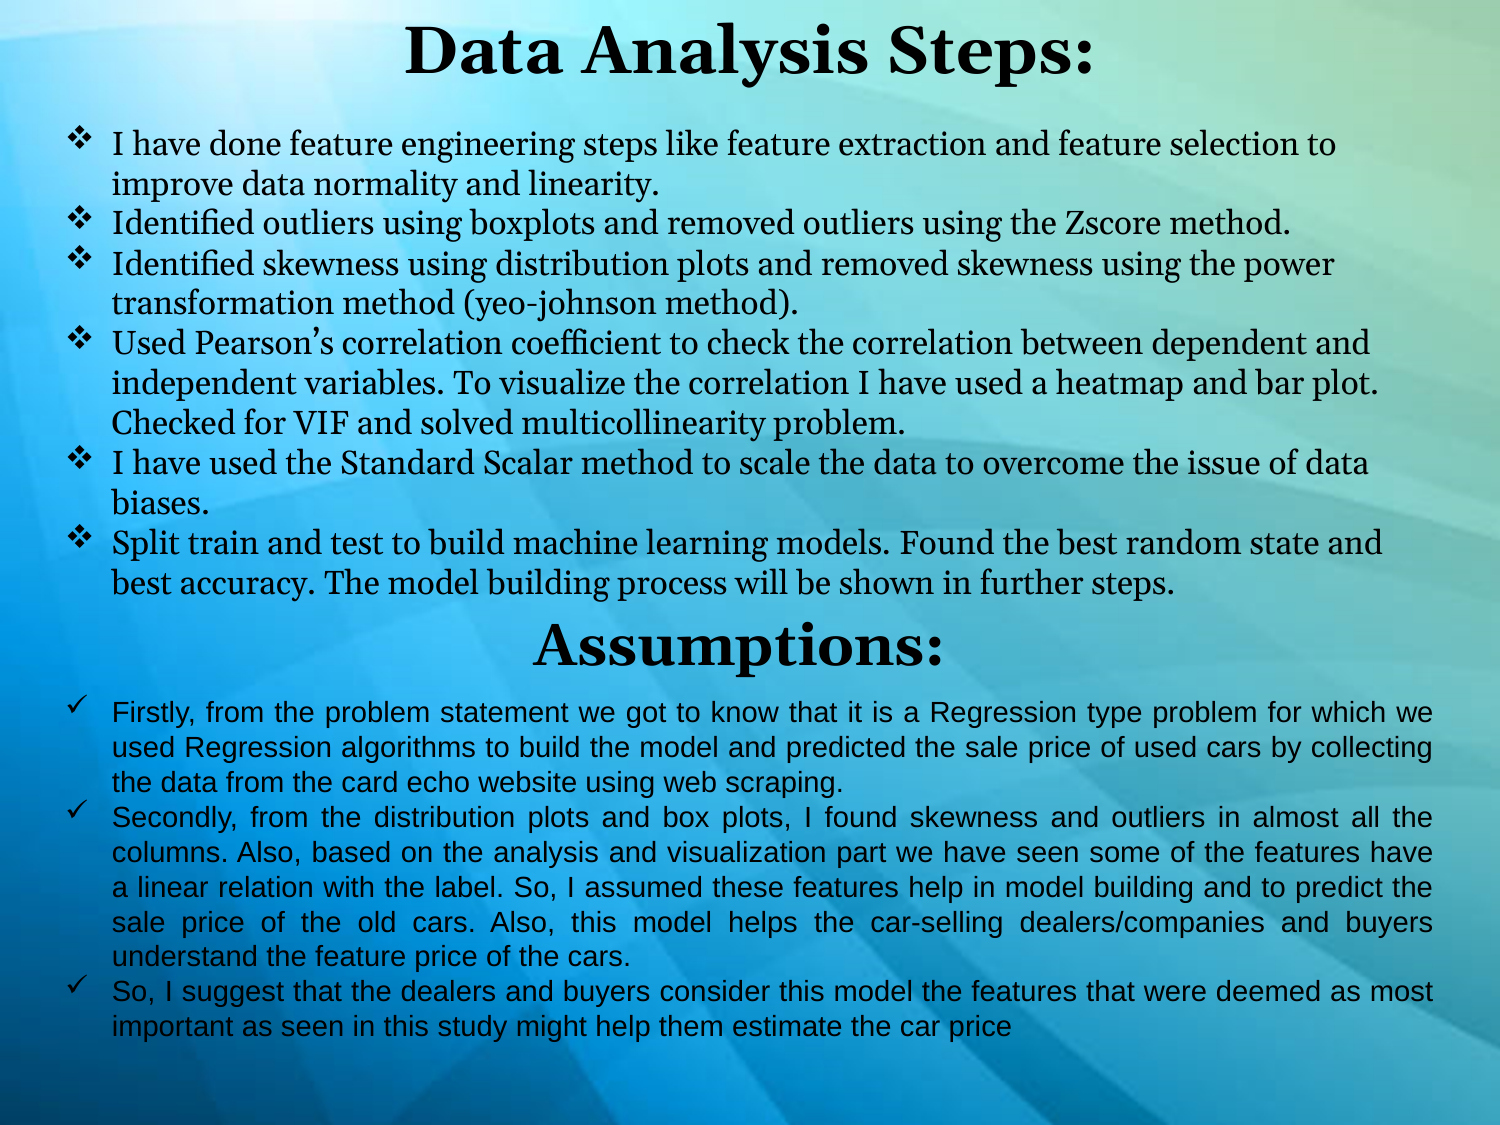

Data Analysis Steps:

I have done feature engineering steps like feature extraction and feature selection to improve data normality and linearity.
Identified outliers using boxplots and removed outliers using the Zscore method.
Identified skewness using distribution plots and removed skewness using the power transformation method (yeo-johnson method).
Used Pearson’s correlation coefficient to check the correlation between dependent and independent variables. To visualize the correlation I have used a heatmap and bar plot. Checked for VIF and solved multicollinearity problem.
I have used the Standard Scalar method to scale the data to overcome the issue of data biases.
Split train and test to build machine learning models. Found the best random state and best accuracy. The model building process will be shown in further steps.
Assumptions:
Firstly, from the problem statement we got to know that it is a Regression type problem for which we used Regression algorithms to build the model and predicted the sale price of used cars by collecting the data from the card echo website using web scraping.
Secondly, from the distribution plots and box plots, I found skewness and outliers in almost all the columns. Also, based on the analysis and visualization part we have seen some of the features have a linear relation with the label. So, I assumed these features help in model building and to predict the sale price of the old cars. Also, this model helps the car-selling dealers/companies and buyers understand the feature price of the cars.
So, I suggest that the dealers and buyers consider this model the features that were deemed as most important as seen in this study might help them estimate the car price